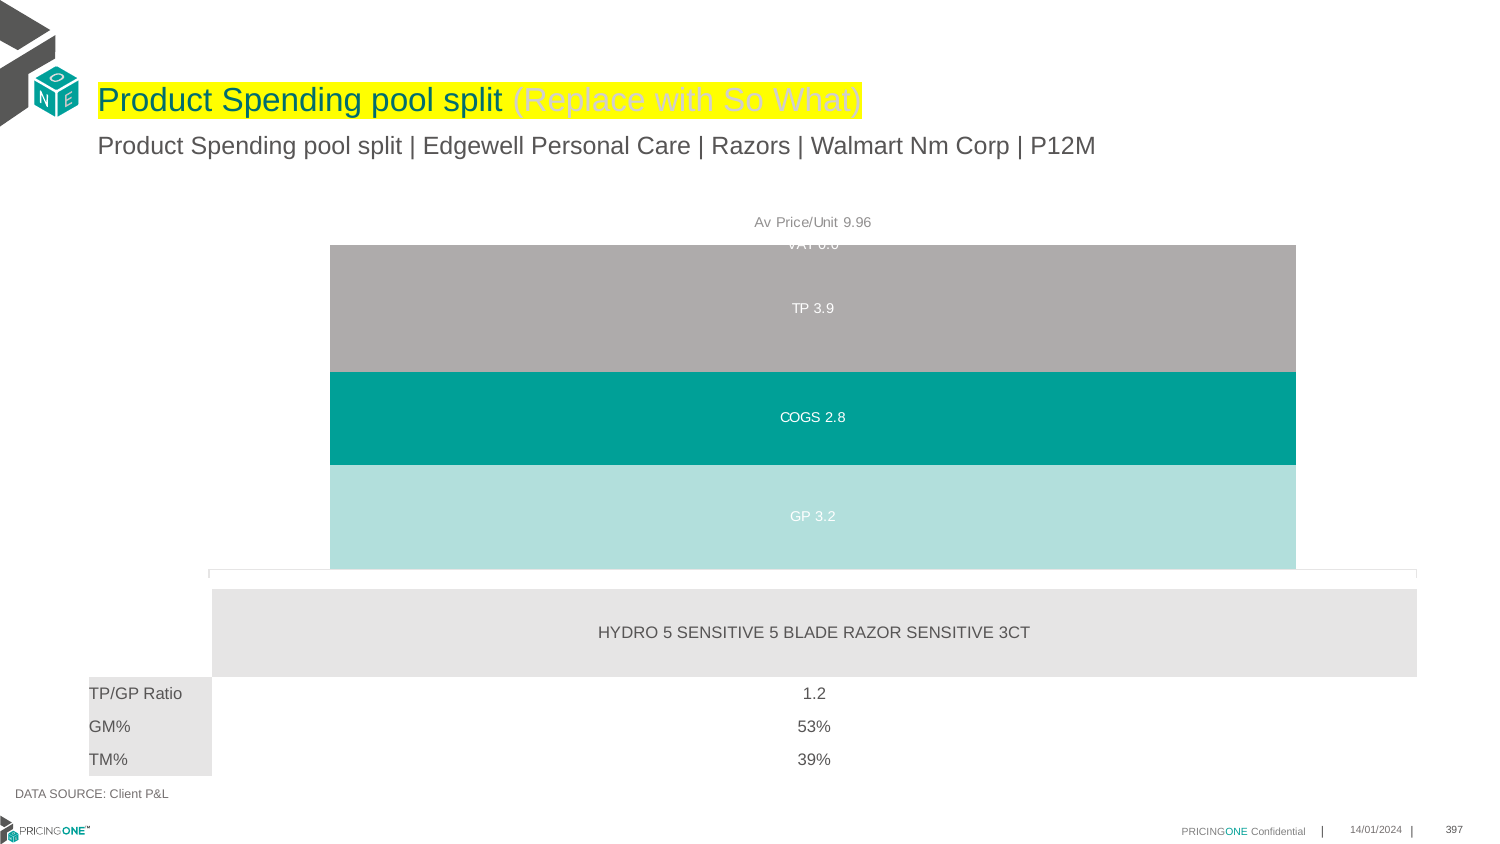

# Product Spending pool split (Replace with So What)
Product Spending pool split | Edgewell Personal Care | Razors | Walmart Nm Corp | P12M

### Chart

| Category | GP | COGS | TP | VAT |
|---|---|---|---|---|
| Av Price/Unit 9.96 | 3.214683695951529 | 2.8424081520242357 | 3.9038224834756257 | 0.0 |
|  | HYDRO 5 SENSITIVE 5 BLADE RAZOR SENSITIVE 3CT |
| --- | --- |
| TP/GP Ratio | 1.2 |
| GM% | 53% |
| TM% | 39% |
DATA SOURCE: Client P&L

14/01/2024
397